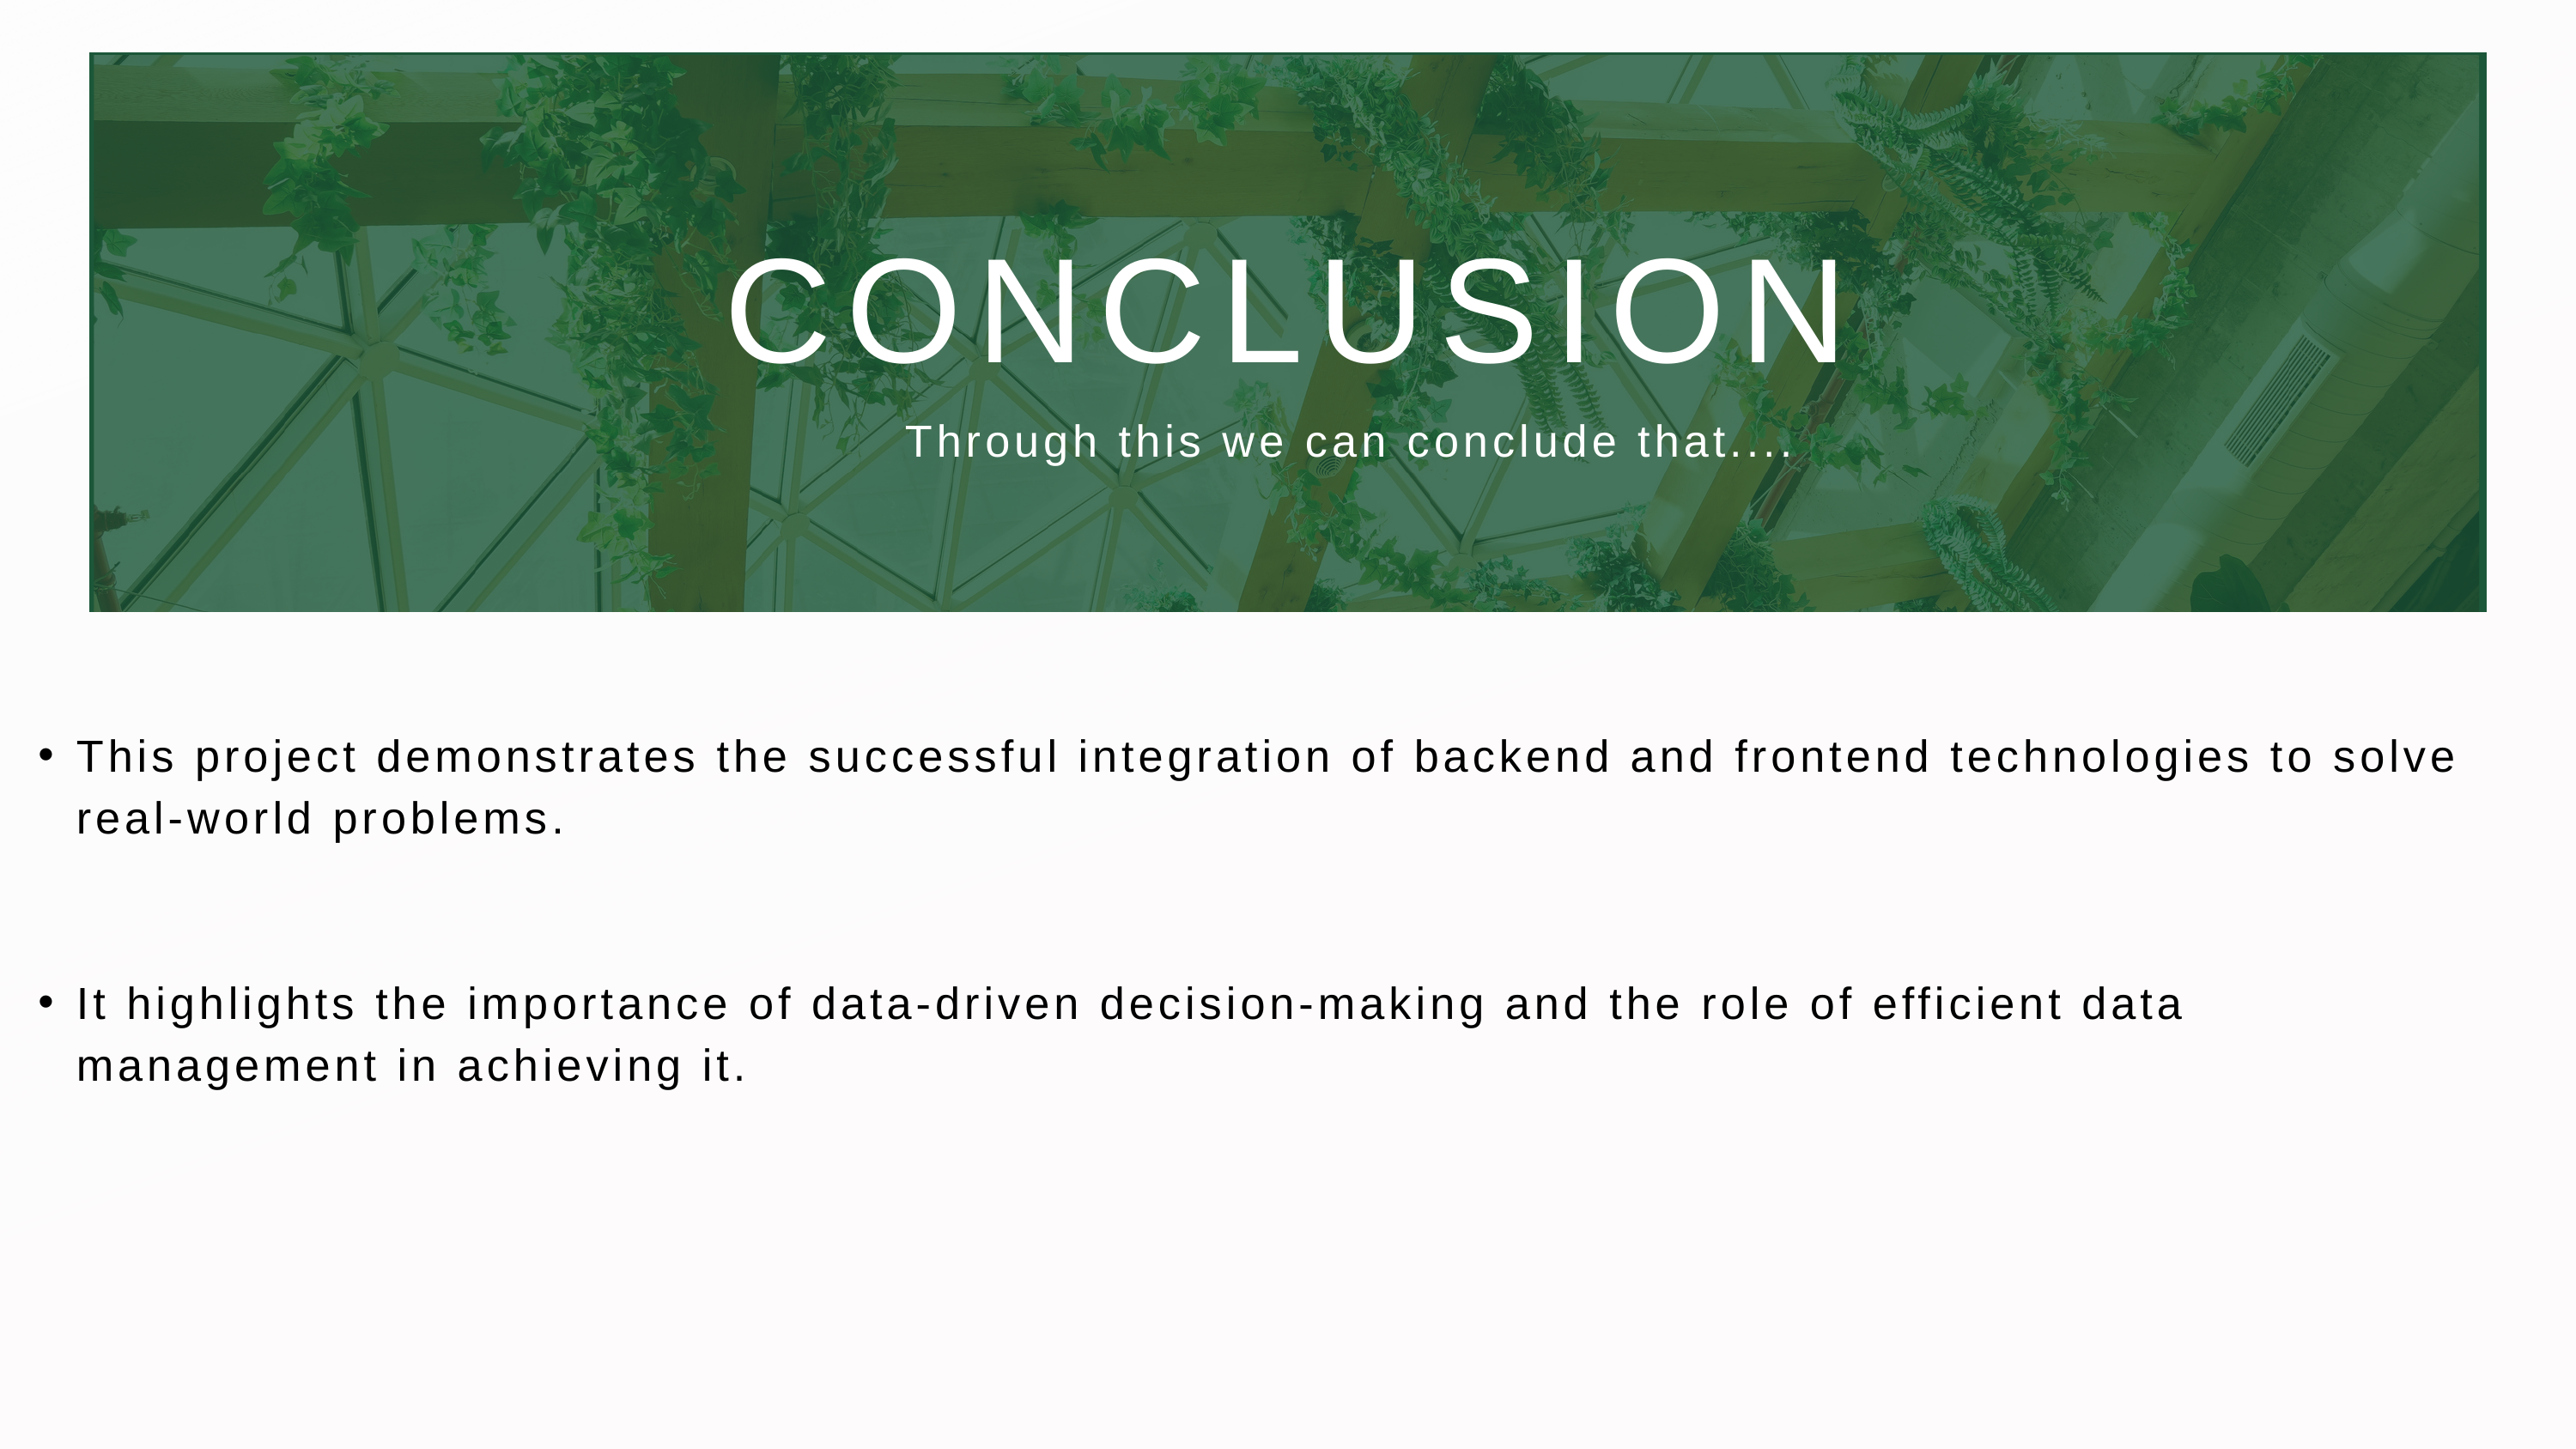

CONCLUSION
Through this we can conclude that....
This project demonstrates the successful integration of backend and frontend technologies to solve real-world problems.

It highlights the importance of data-driven decision-making and the role of efficient data management in achieving it.